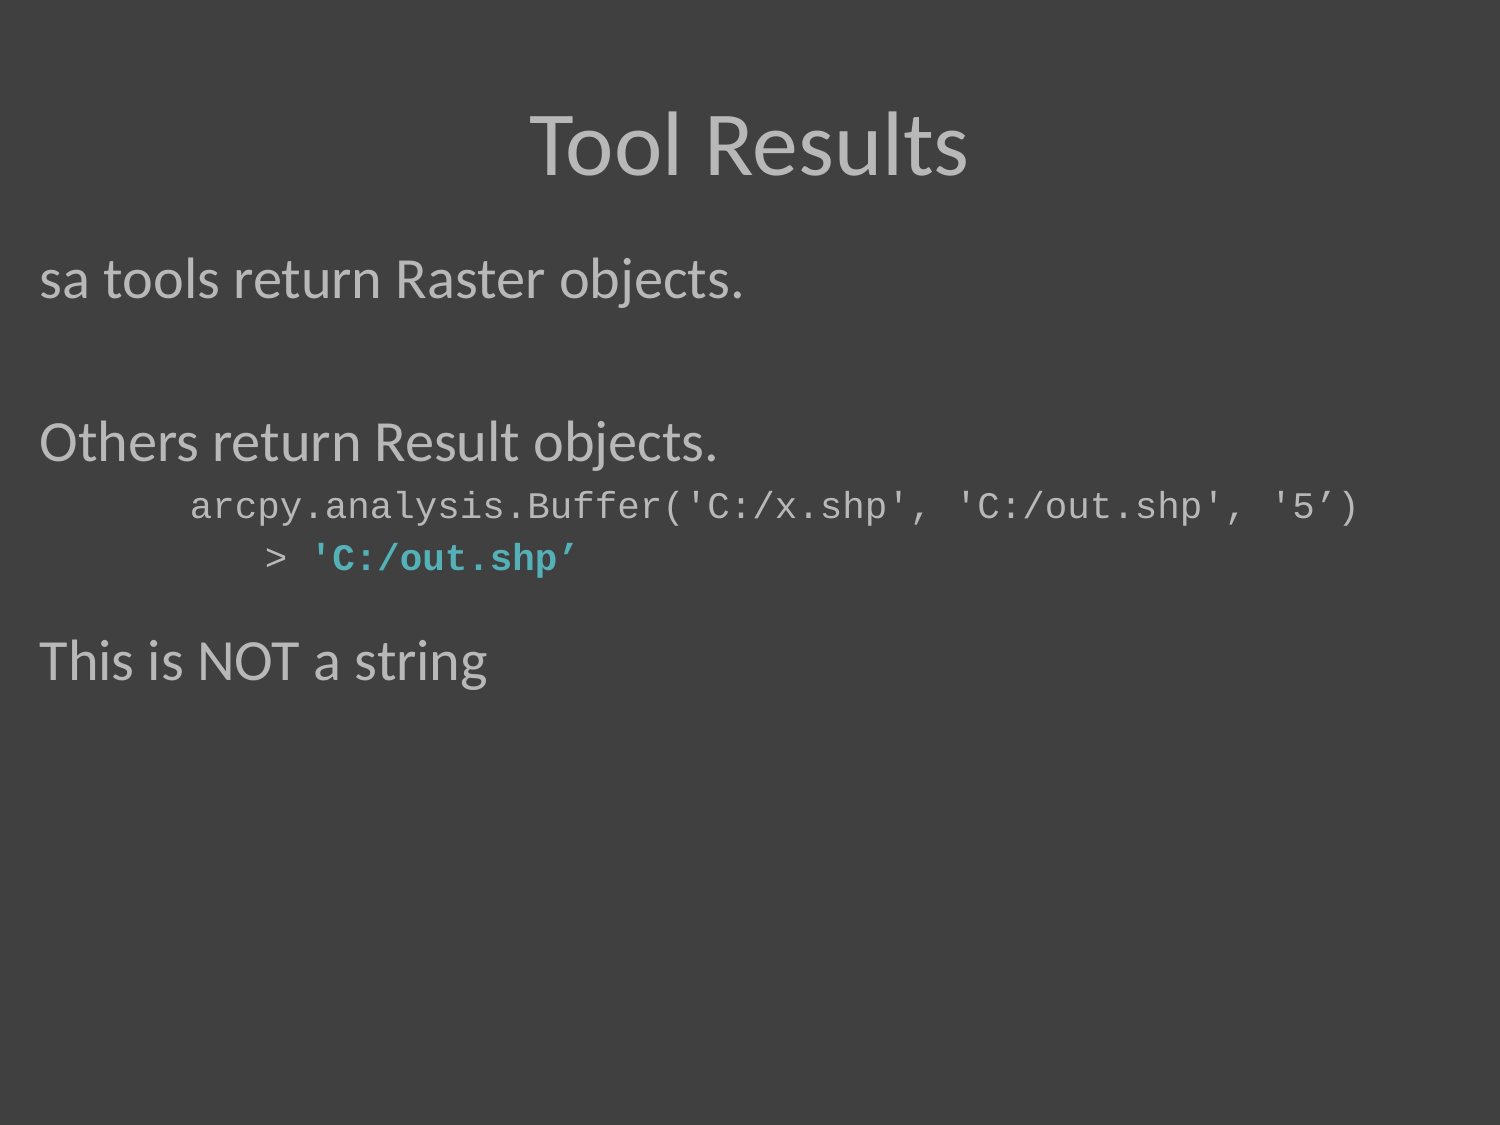

# Tool Results
sa tools return Raster objects.

Others return Result objects.
	arcpy.analysis.Buffer('C:/x.shp', 'C:/out.shp', '5’)
	> 'C:/out.shp’

This is NOT a string